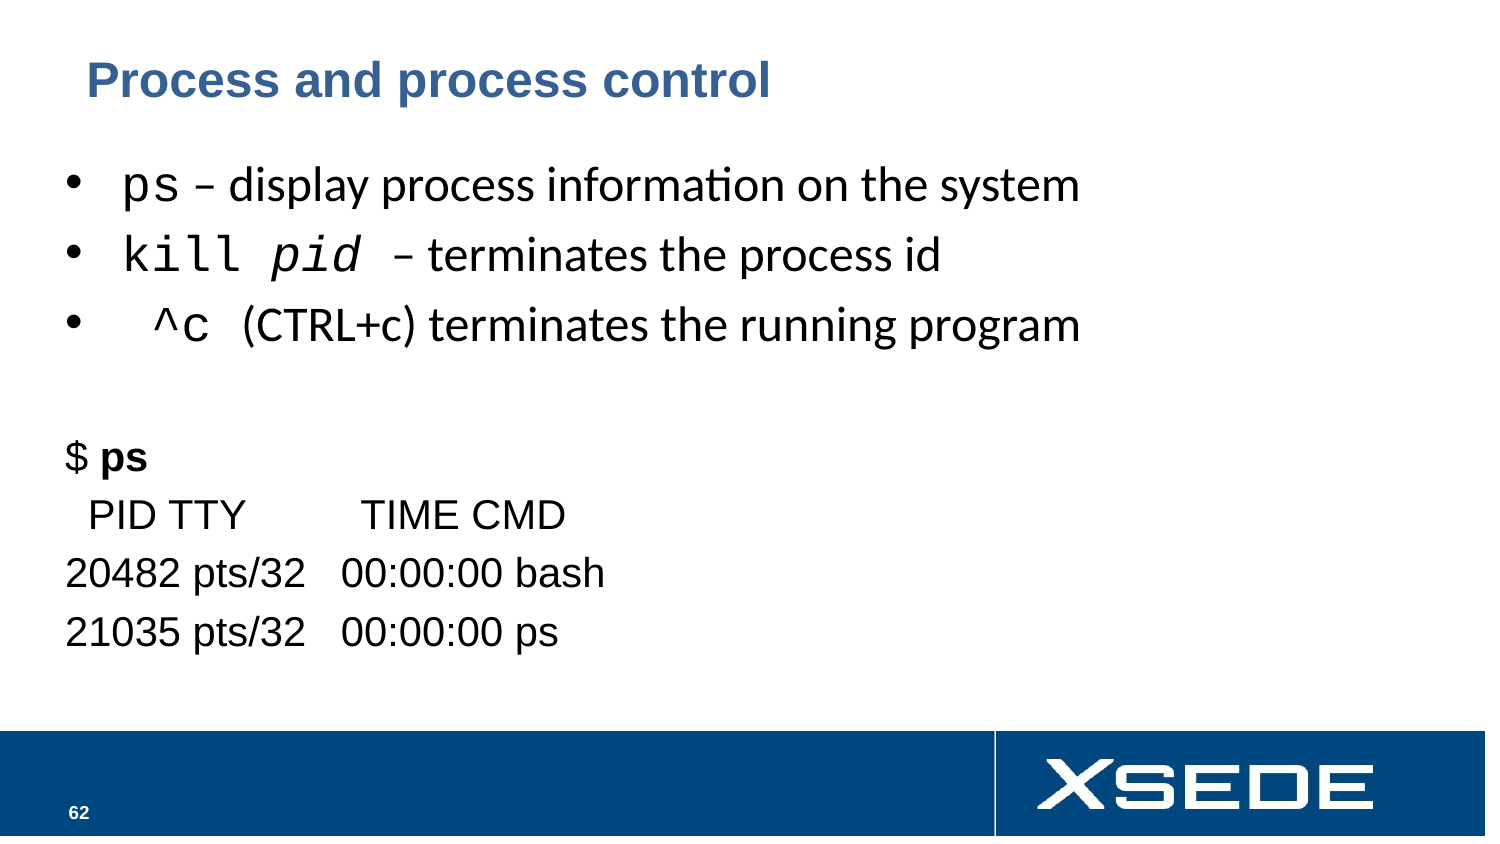

# Process and process control
ps – display process information on the system
kill pid – terminates the process id
 ^c (CTRL+c) terminates the running program

$ ps
  PID TTY          TIME CMD
20482 pts/32   00:00:00 bash
21035 pts/32   00:00:00 ps
62